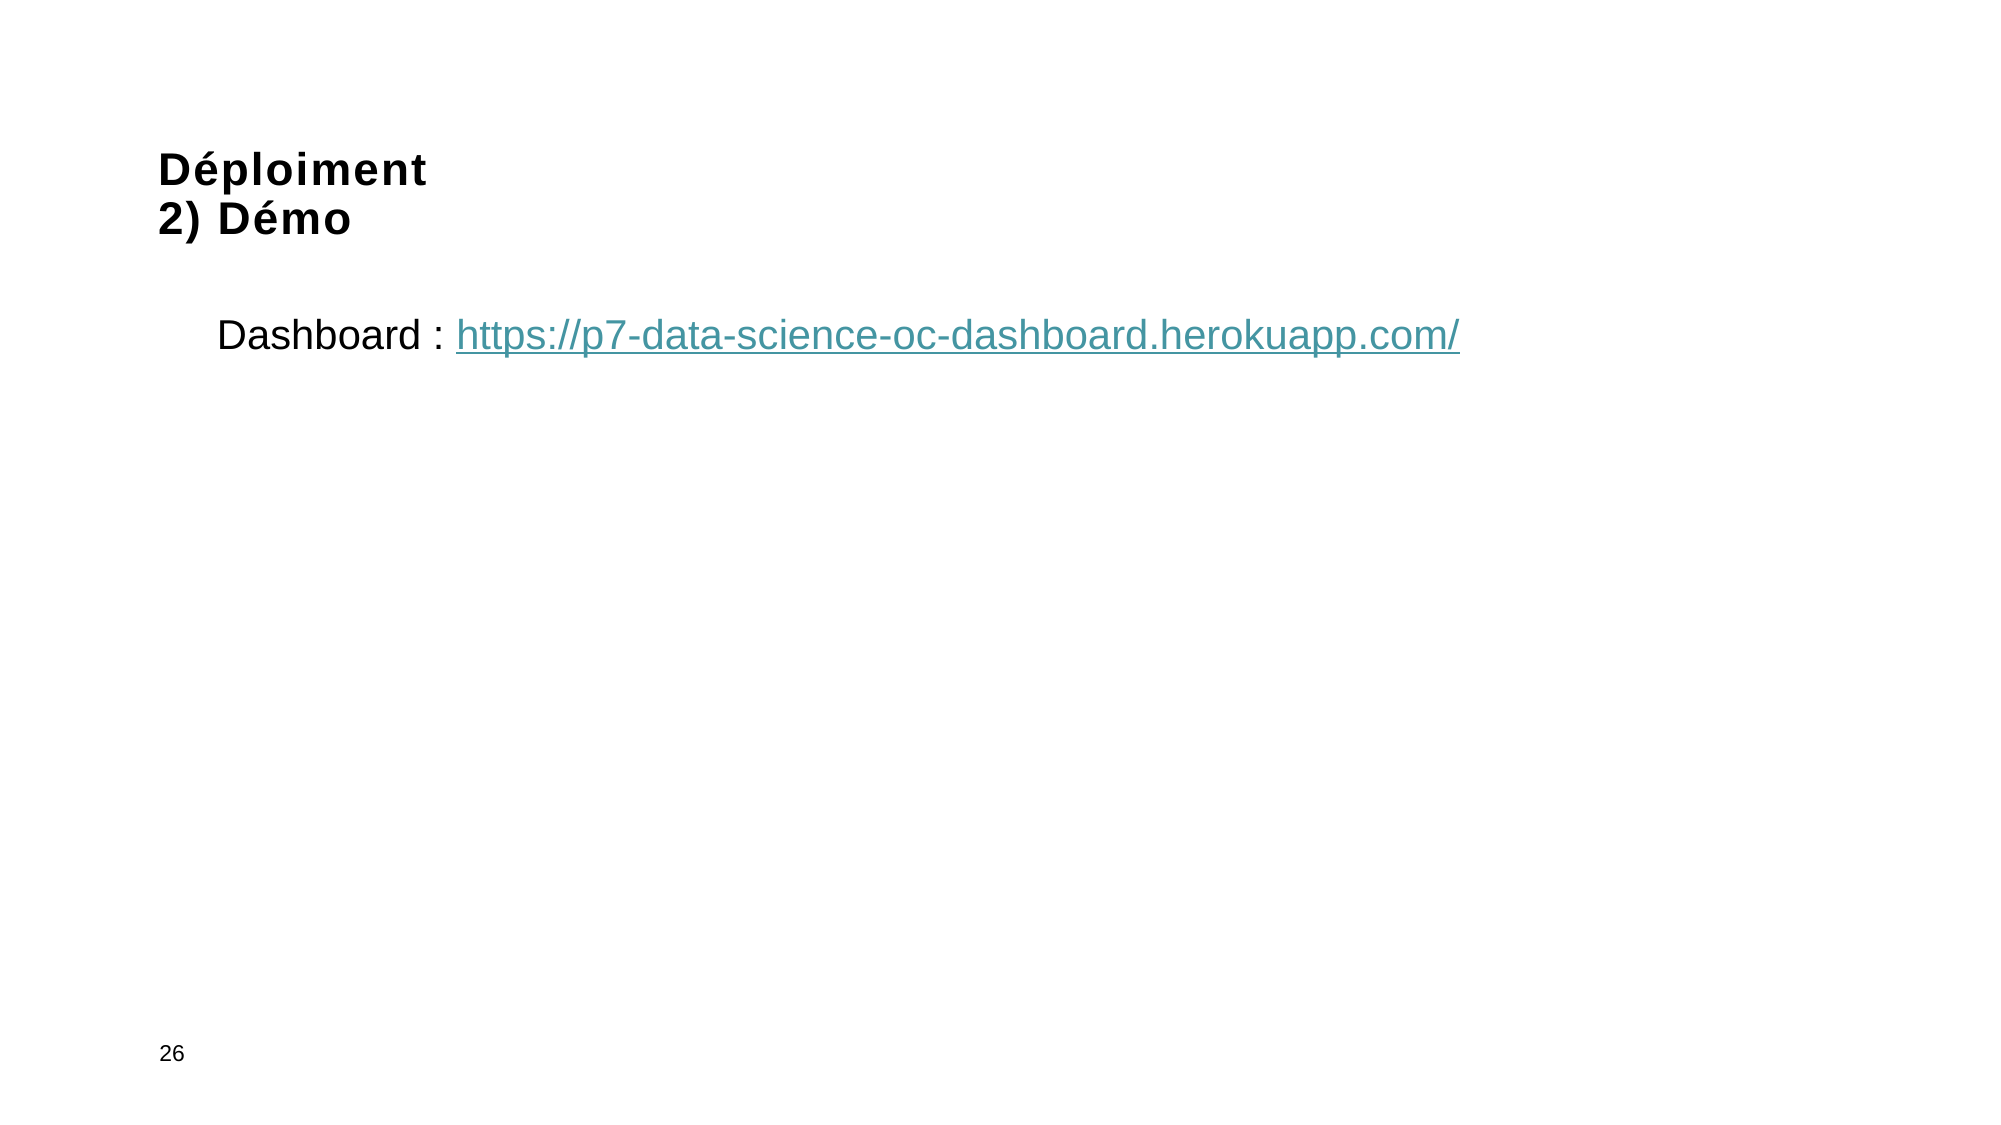

# Déploiment 2) Démo
Dashboard : https://p7-data-science-oc-dashboard.herokuapp.com/

26